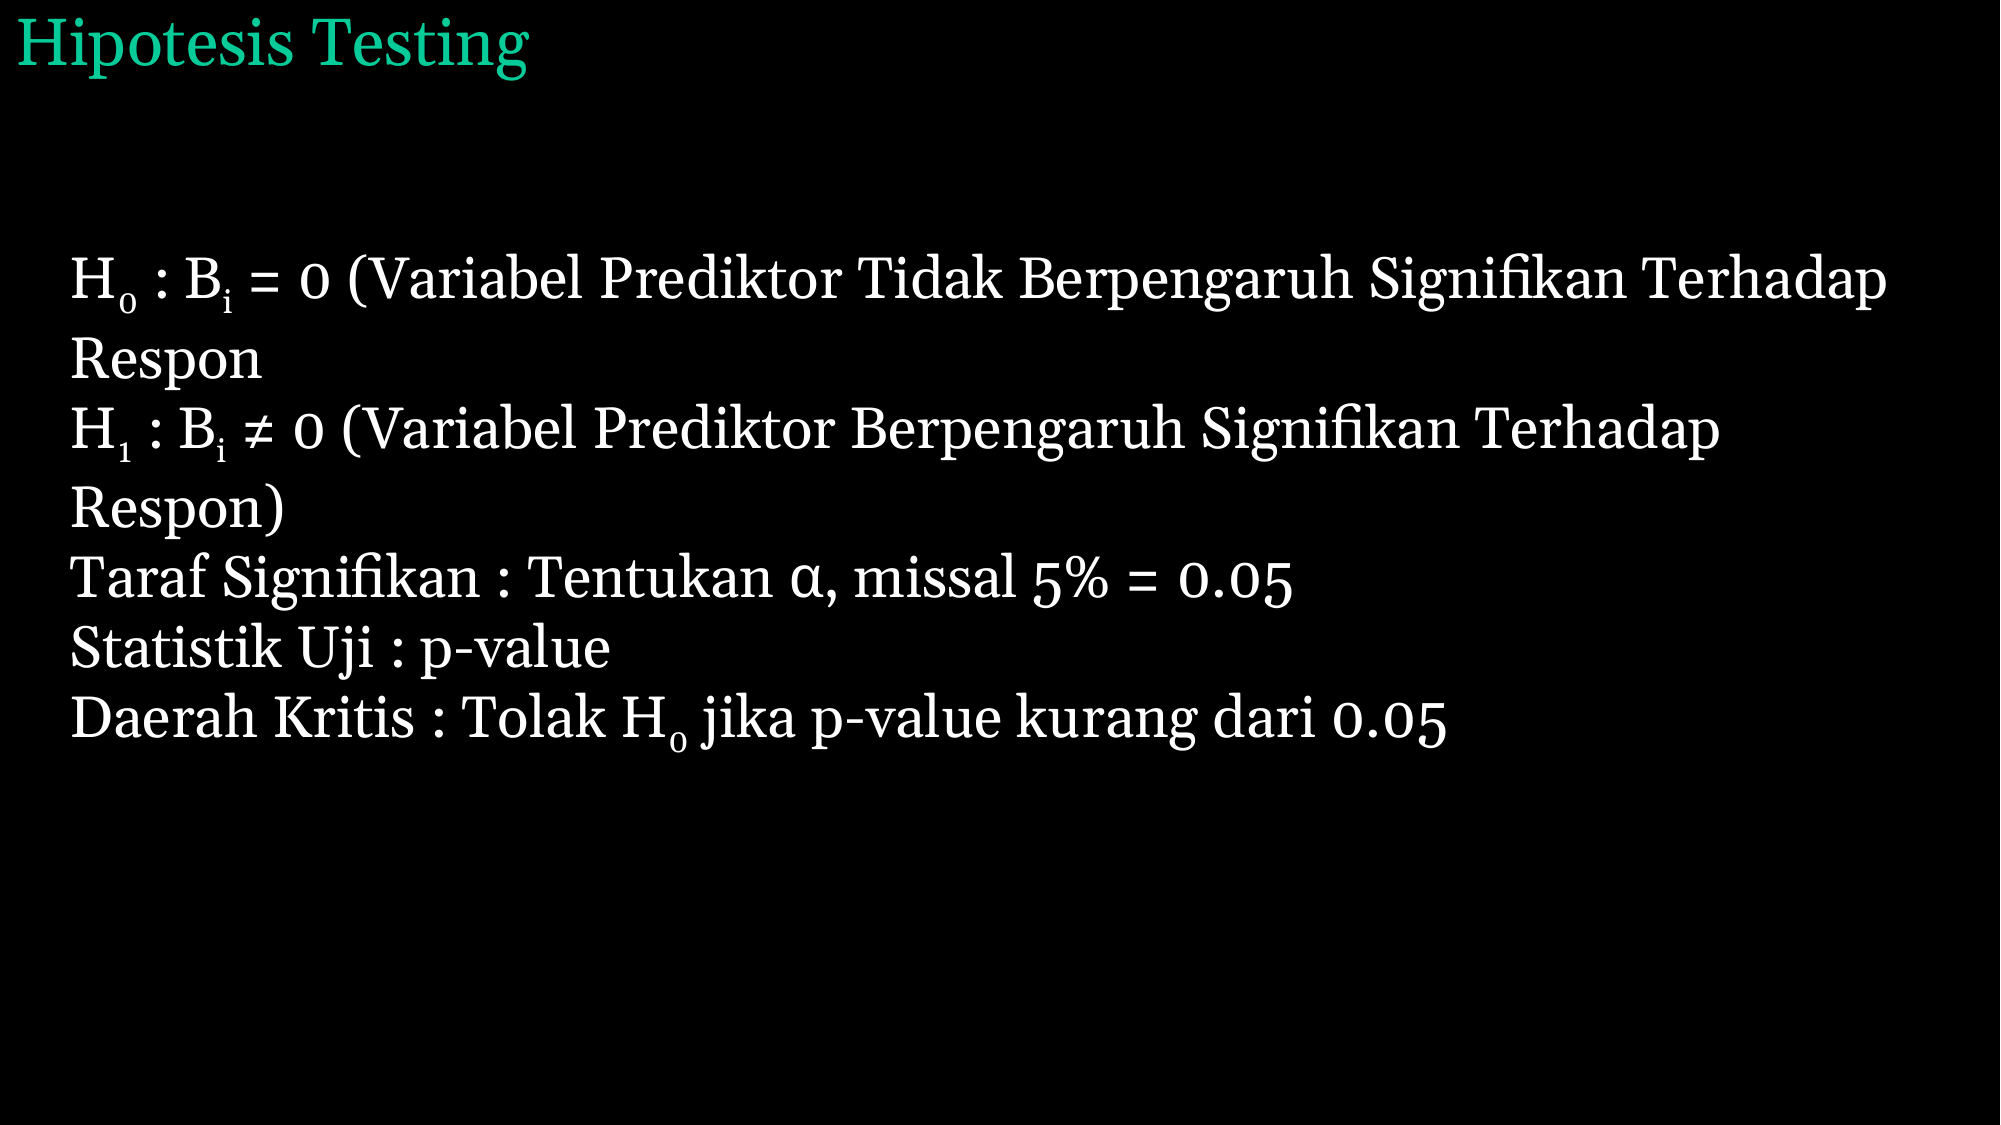

# Hipotesis Testing
H0 : Bi = 0 (Variabel Prediktor Tidak Berpengaruh Signifikan Terhadap Respon
H1 : Bi ≠ 0 (Variabel Prediktor Berpengaruh Signifikan Terhadap Respon)
Taraf Signifikan : Tentukan α, missal 5% = 0.05
Statistik Uji : p-value
Daerah Kritis : Tolak H0 jika p-value kurang dari 0.05